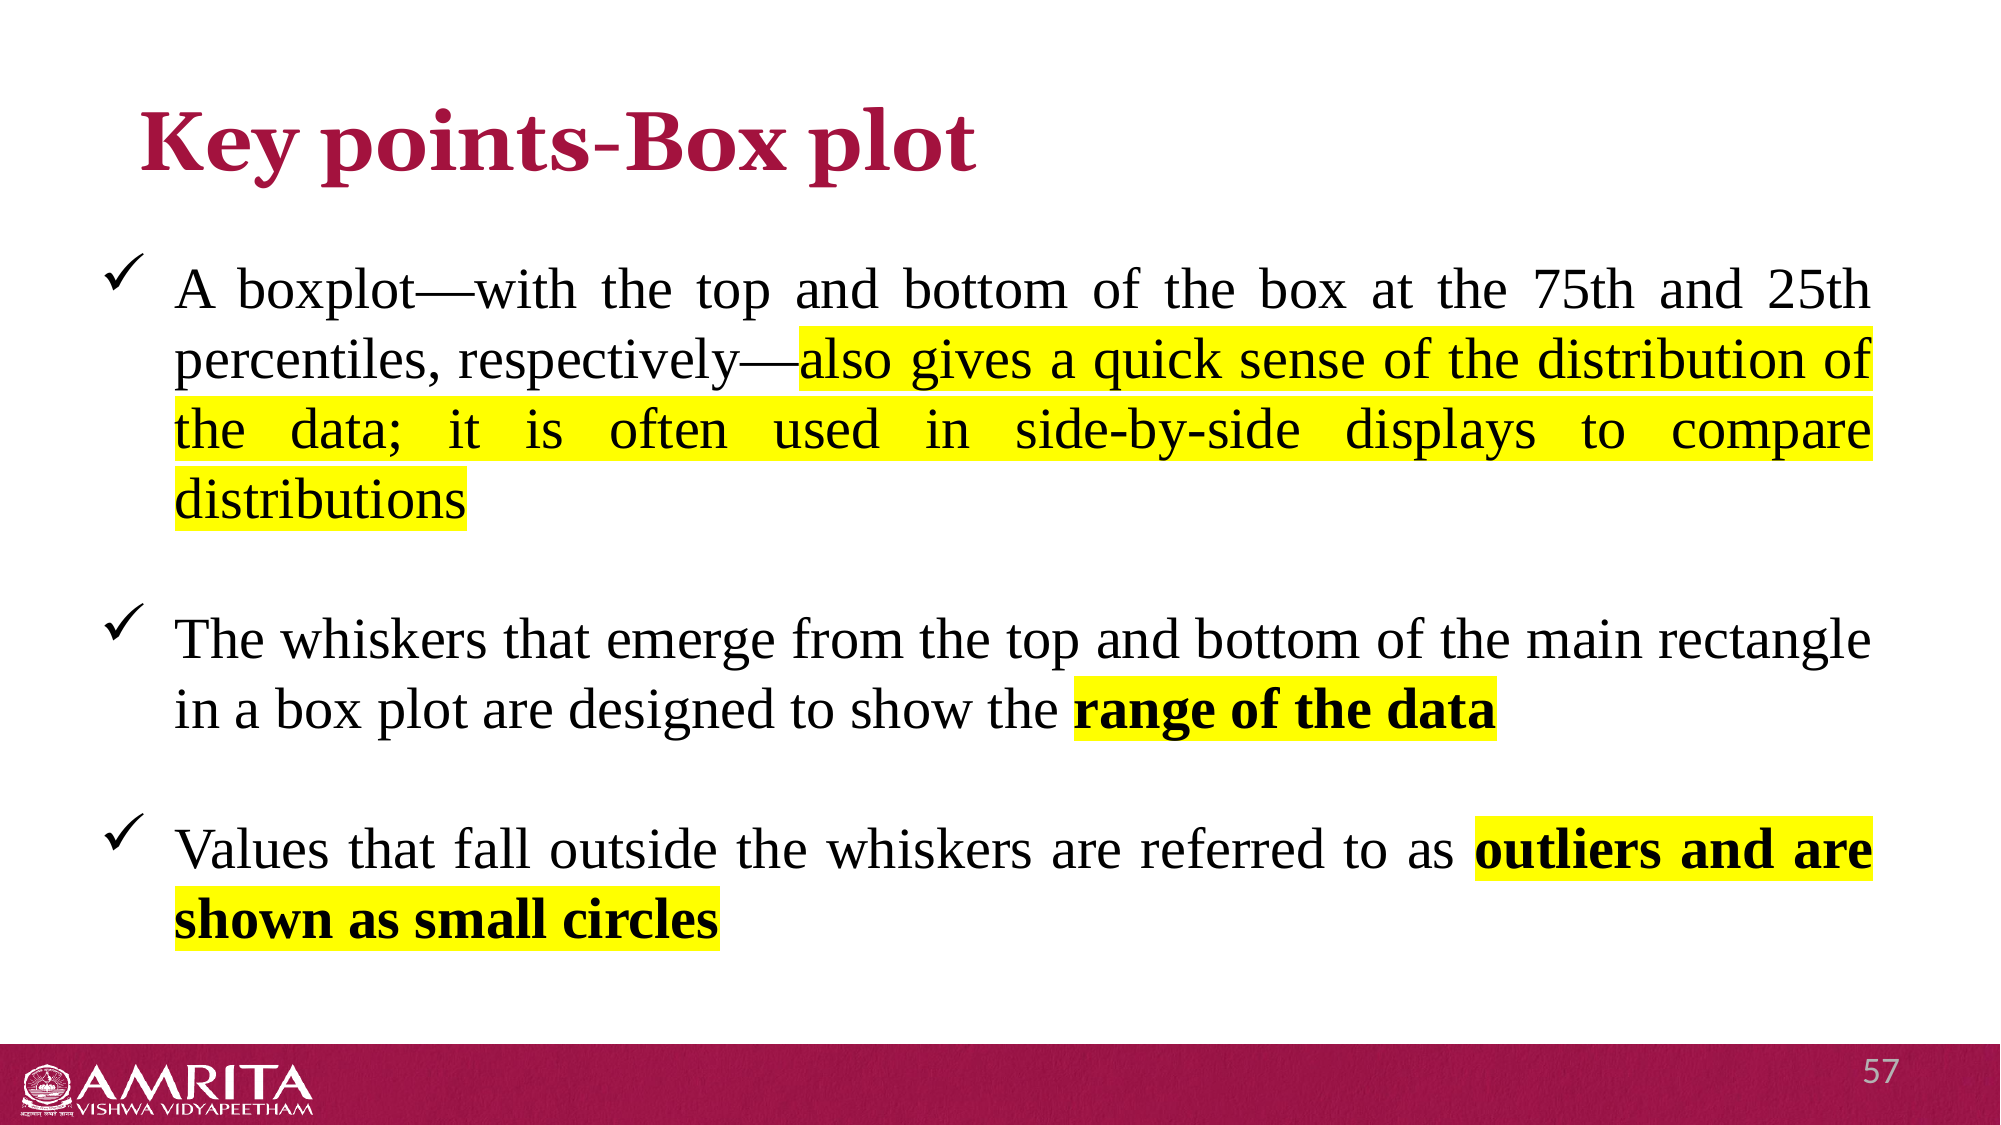

# Key points-Box plot
A boxplot—with the top and bottom of the box at the 75th and 25th percentiles, respectively—also gives a quick sense of the distribution of the data; it is often used in side-by-side displays to compare distributions

The whiskers that emerge from the top and bottom of the main rectangle in a box plot are designed to show the range of the data

Values that fall outside the whiskers are referred to as outliers and are shown as small circles
57